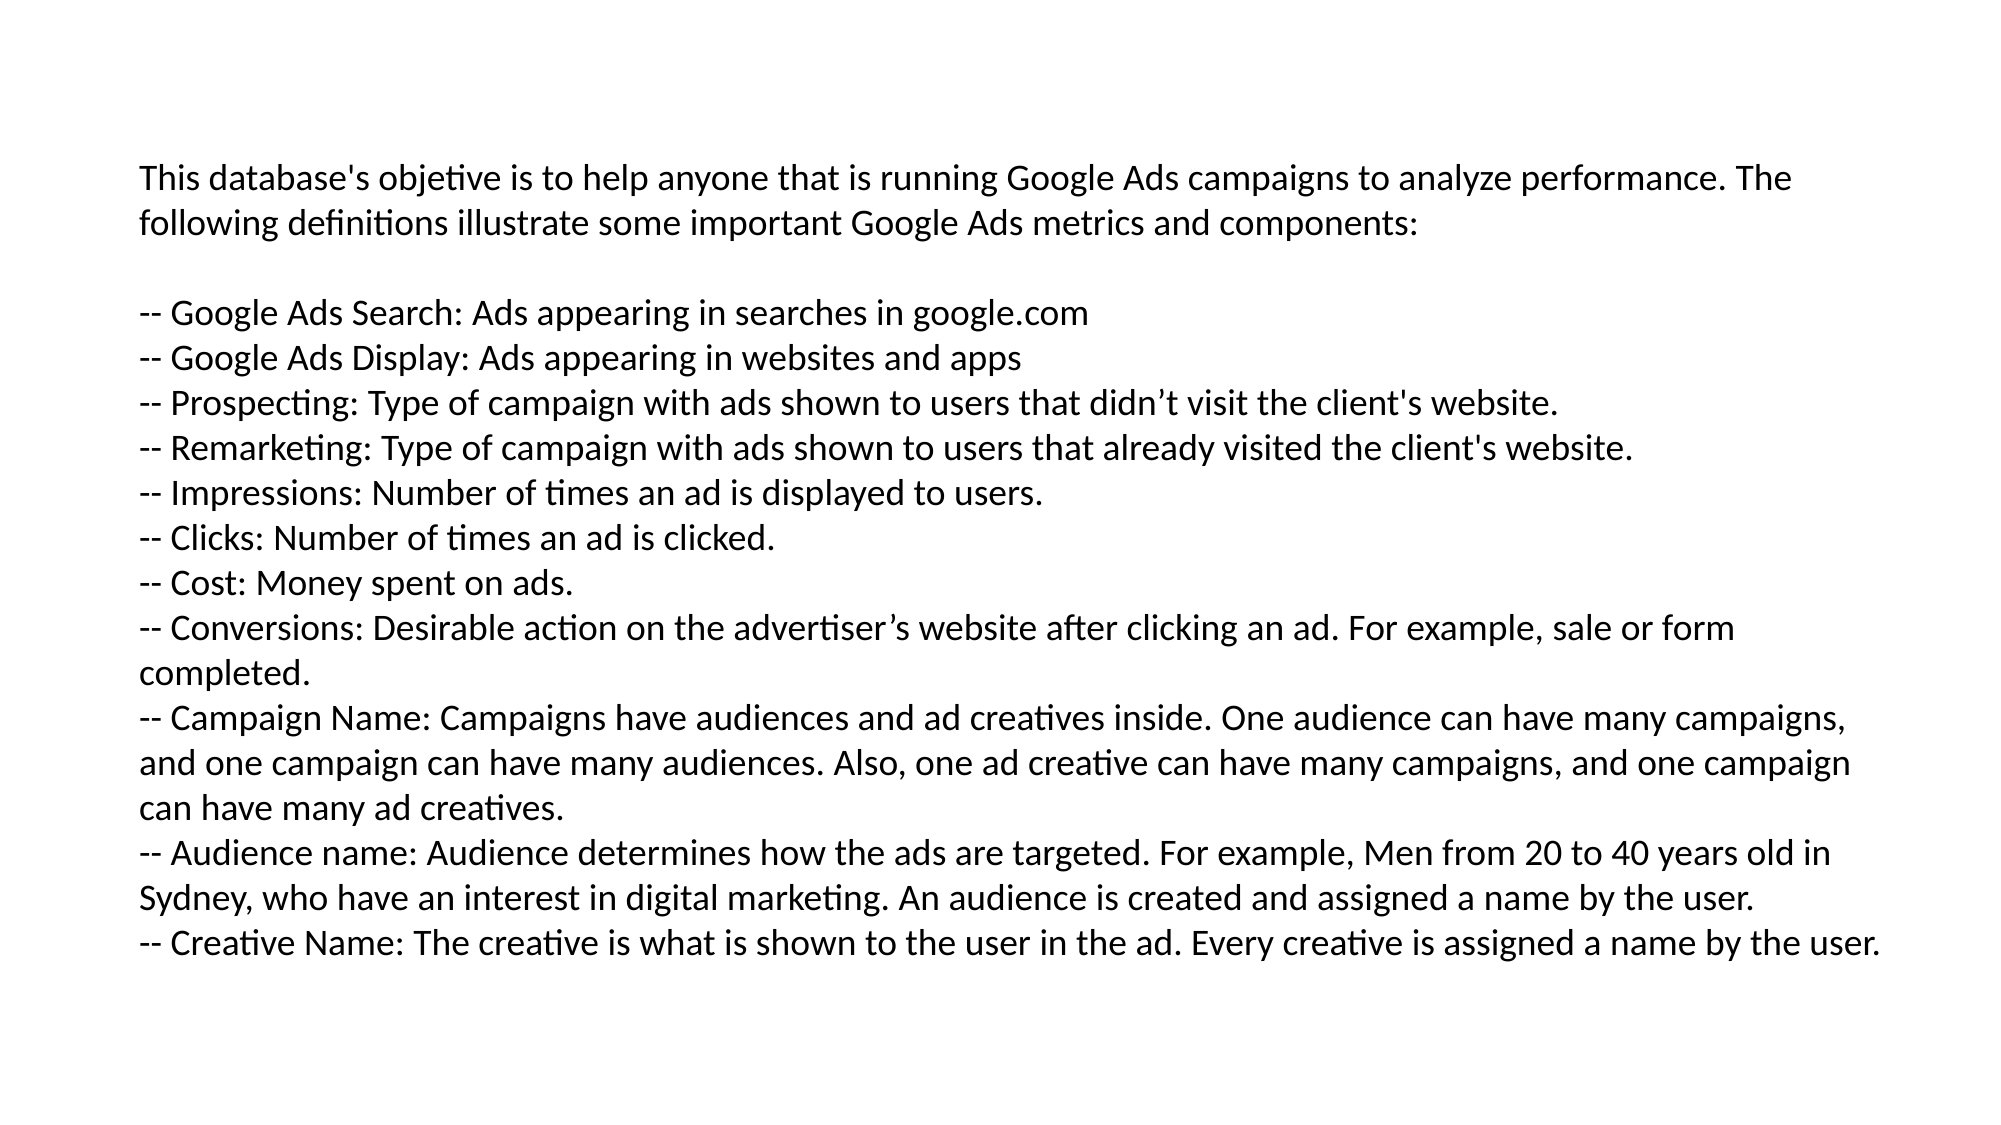

This database's objetive is to help anyone that is running Google Ads campaigns to analyze performance. The following definitions illustrate some important Google Ads metrics and components:

-- Google Ads Search: Ads appearing in searches in google.com
-- Google Ads Display: Ads appearing in websites and apps
-- Prospecting: Type of campaign with ads shown to users that didn’t visit the client's website.
-- Remarketing: Type of campaign with ads shown to users that already visited the client's website.
-- Impressions: Number of times an ad is displayed to users.
-- Clicks: Number of times an ad is clicked.
-- Cost: Money spent on ads.
-- Conversions: Desirable action on the advertiser’s website after clicking an ad. For example, sale or form completed.
-- Campaign Name: Campaigns have audiences and ad creatives inside. One audience can have many campaigns, and one campaign can have many audiences. Also, one ad creative can have many campaigns, and one campaign can have many ad creatives.
-- Audience name: Audience determines how the ads are targeted. For example, Men from 20 to 40 years old in Sydney, who have an interest in digital marketing. An audience is created and assigned a name by the user.
-- Creative Name: The creative is what is shown to the user in the ad. Every creative is assigned a name by the user.